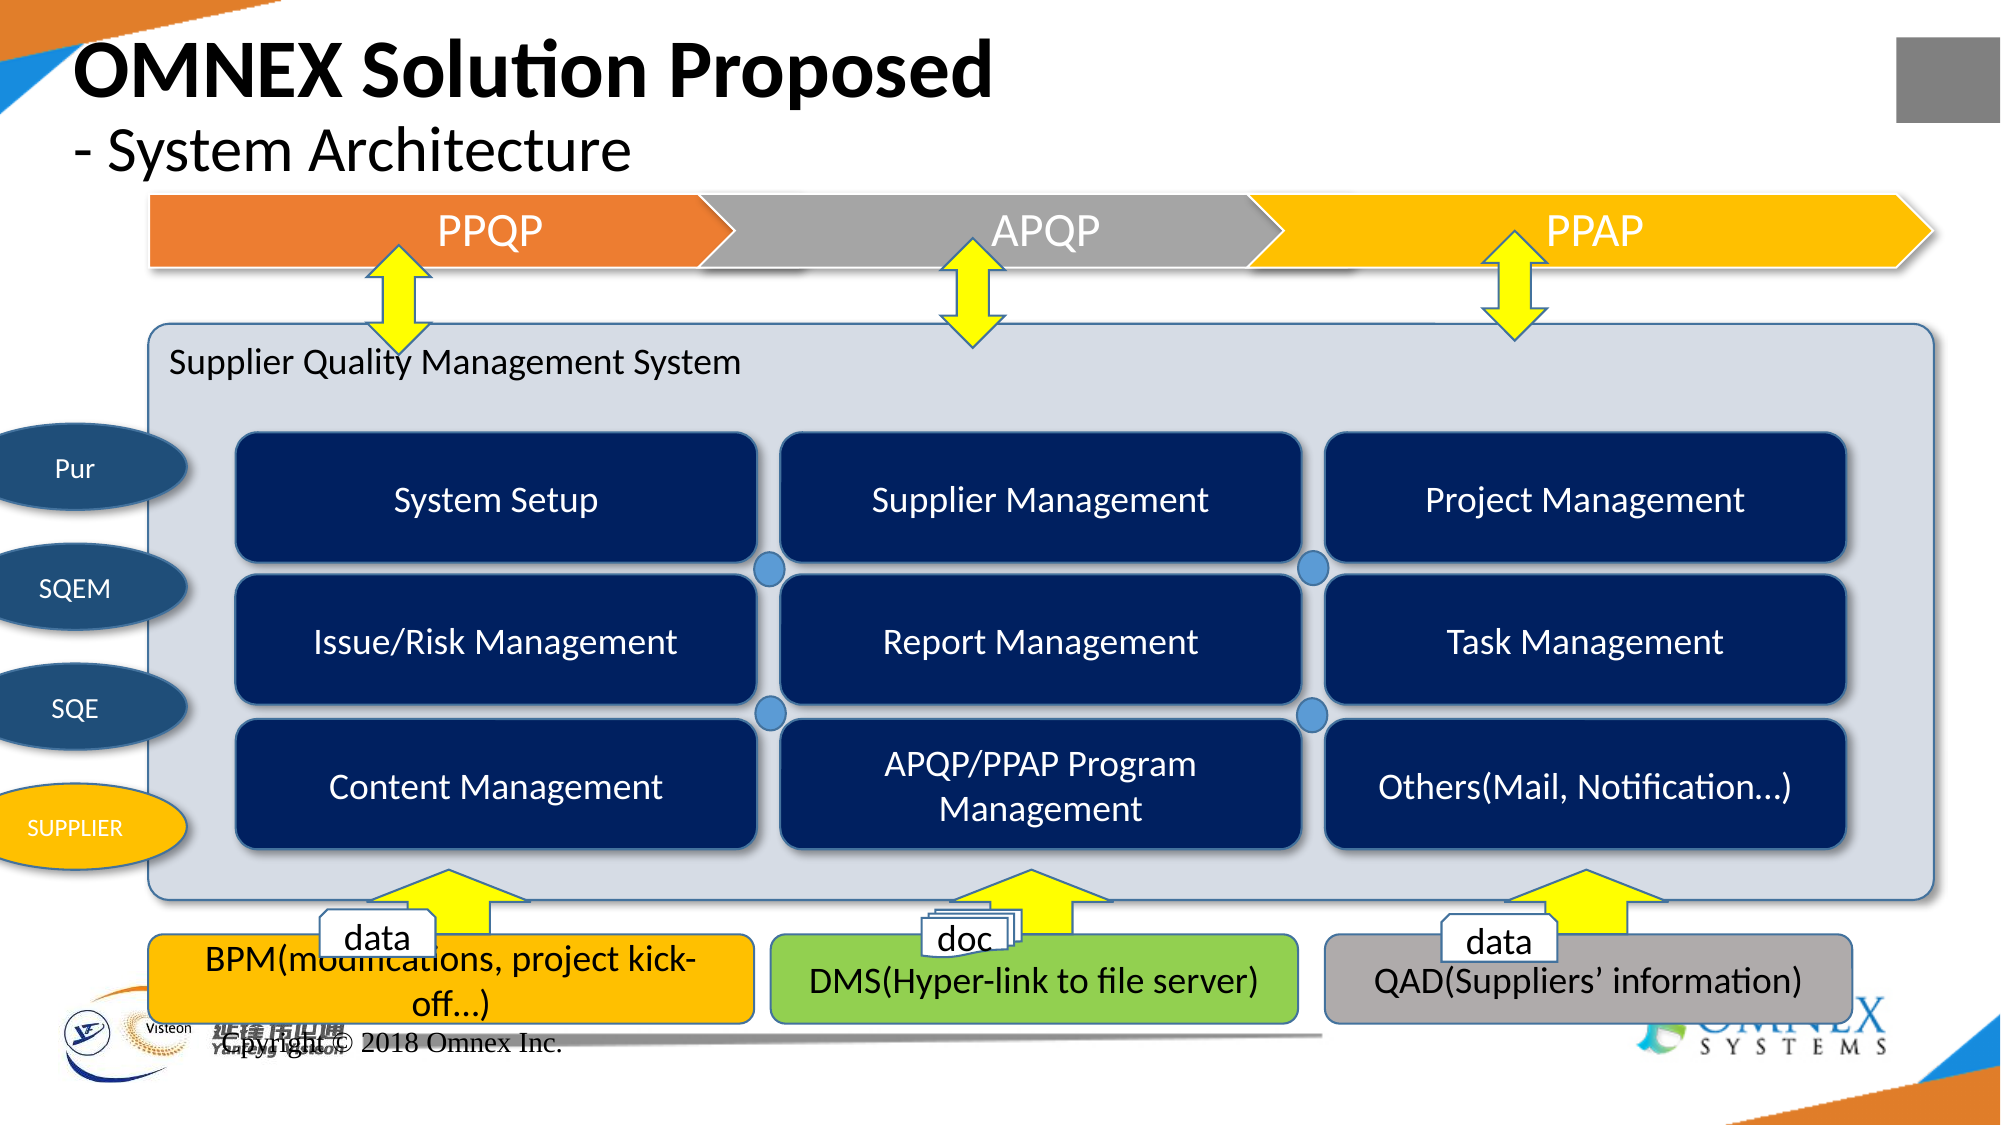

# OMNEX Solution Proposed - System Architecture
PPQP
APQP
PPAP

Supplier Quality Management System
Pur
System Setup
Supplier Management
Project Management
SQEM

Issue/Risk Management
Task Management
Report Management
SQE

Content Management
APQP/PPAP Program Management
Others(Mail, Notification…)
SUPPLIER

data
doc
data
BPM(modifications, project kick-off…)
DMS(Hyper-link to file server)
QAD(Suppliers’ information)
Cpyright © 2018 Omnex Inc.